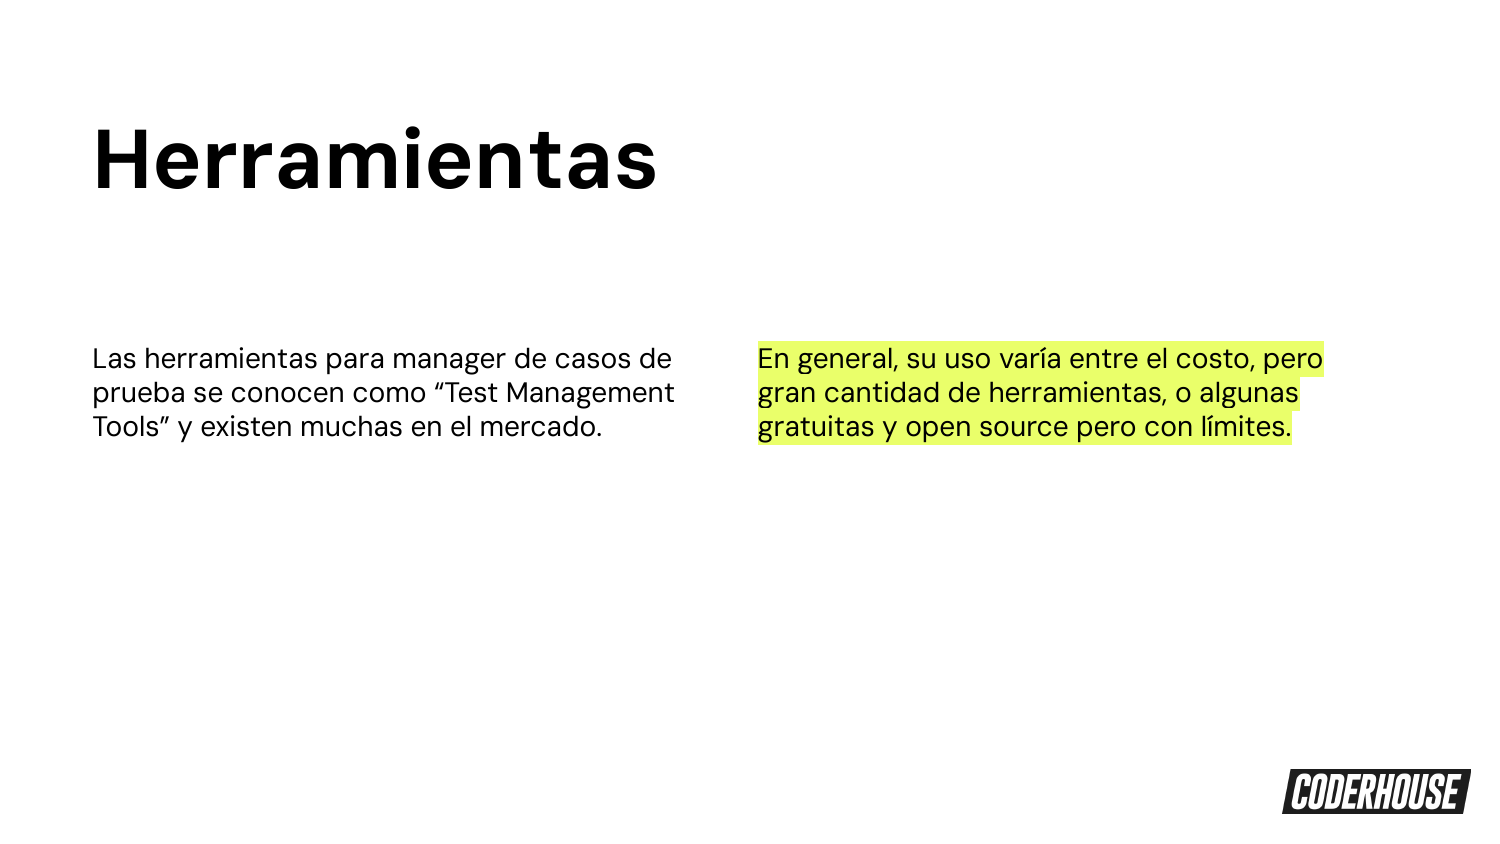

Herramientas
Las herramientas para manager de casos de prueba se conocen como “Test Management Tools” y existen muchas en el mercado.
En general, su uso varía entre el costo, pero gran cantidad de herramientas, o algunas gratuitas y open source pero con límites.